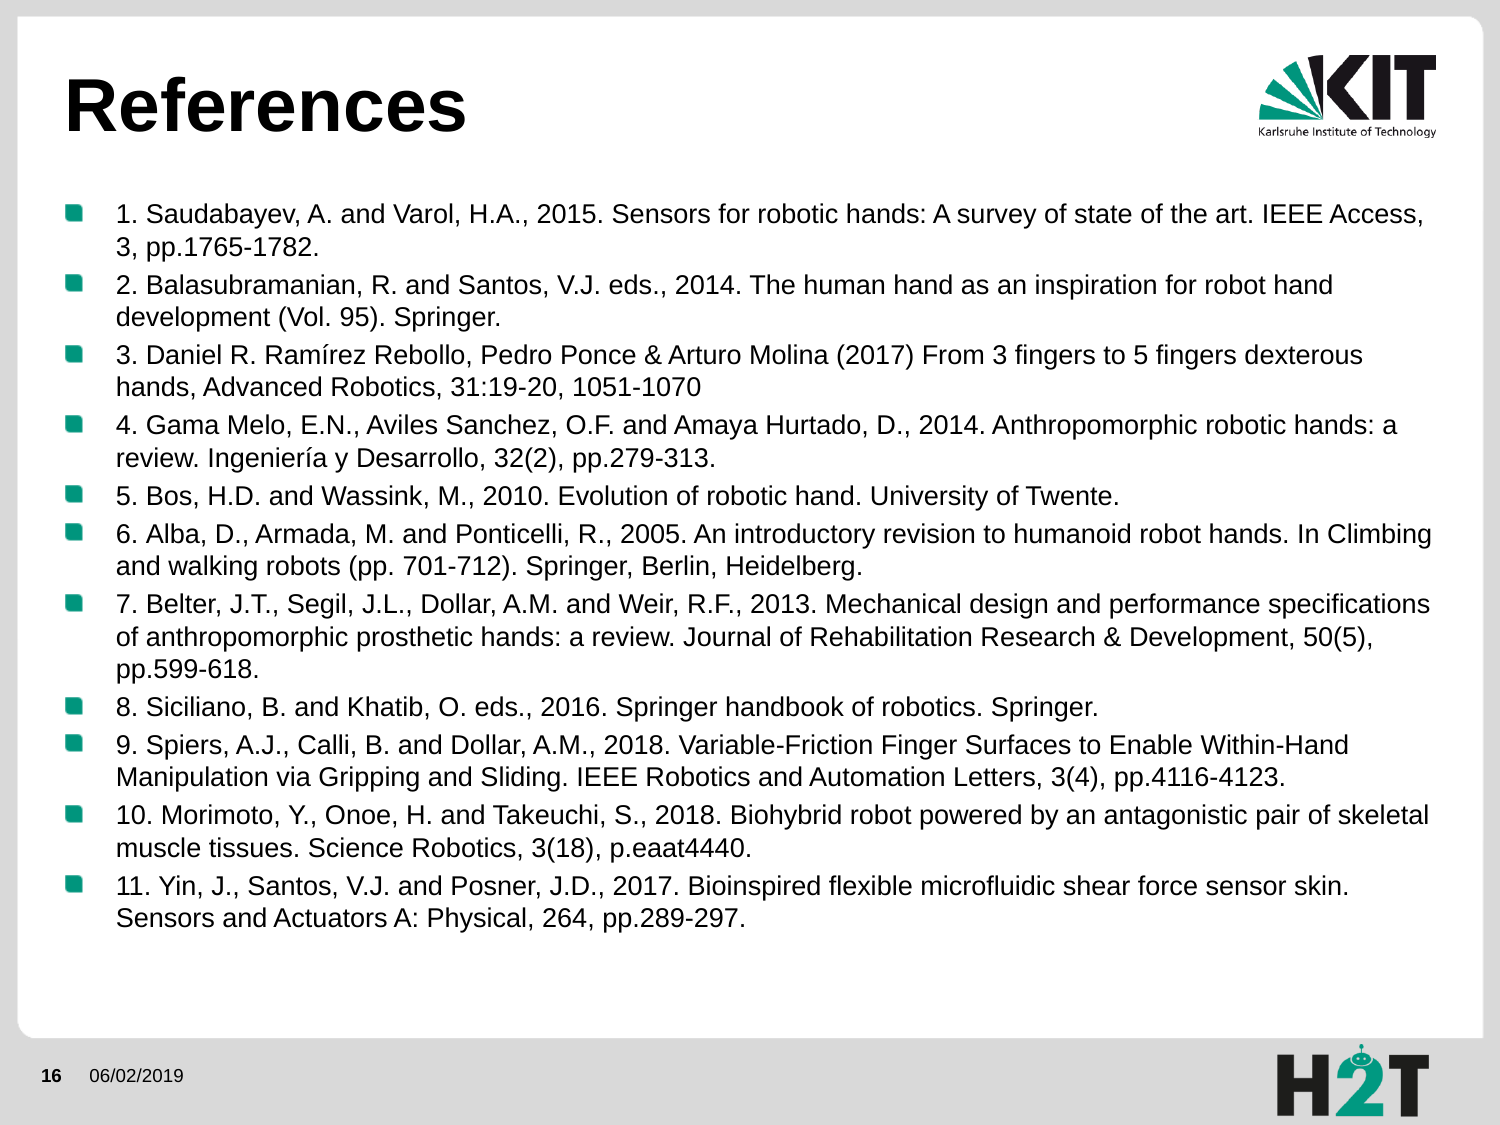

# References
1. Saudabayev, A. and Varol, H.A., 2015. Sensors for robotic hands: A survey of state of the art. IEEE Access, 3, pp.1765-1782.
2. Balasubramanian, R. and Santos, V.J. eds., 2014. The human hand as an inspiration for robot hand development (Vol. 95). Springer.
3. Daniel R. Ramírez Rebollo, Pedro Ponce & Arturo Molina (2017) From 3 fingers to 5 fingers dexterous hands, Advanced Robotics, 31:19-20, 1051-1070
4. Gama Melo, E.N., Aviles Sanchez, O.F. and Amaya Hurtado, D., 2014. Anthropomorphic robotic hands: a review. Ingeniería y Desarrollo, 32(2), pp.279-313.
5. Bos, H.D. and Wassink, M., 2010. Evolution of robotic hand. University of Twente.
6. Alba, D., Armada, M. and Ponticelli, R., 2005. An introductory revision to humanoid robot hands. In Climbing and walking robots (pp. 701-712). Springer, Berlin, Heidelberg.
7. Belter, J.T., Segil, J.L., Dollar, A.M. and Weir, R.F., 2013. Mechanical design and performance specifications of anthropomorphic prosthetic hands: a review. Journal of Rehabilitation Research & Development, 50(5), pp.599-618.
8. Siciliano, B. and Khatib, O. eds., 2016. Springer handbook of robotics. Springer.
9. Spiers, A.J., Calli, B. and Dollar, A.M., 2018. Variable-Friction Finger Surfaces to Enable Within-Hand Manipulation via Gripping and Sliding. IEEE Robotics and Automation Letters, 3(4), pp.4116-4123.
10. Morimoto, Y., Onoe, H. and Takeuchi, S., 2018. Biohybrid robot powered by an antagonistic pair of skeletal muscle tissues. Science Robotics, 3(18), p.eaat4440.
11. Yin, J., Santos, V.J. and Posner, J.D., 2017. Bioinspired flexible microfluidic shear force sensor skin. Sensors and Actuators A: Physical, 264, pp.289-297.